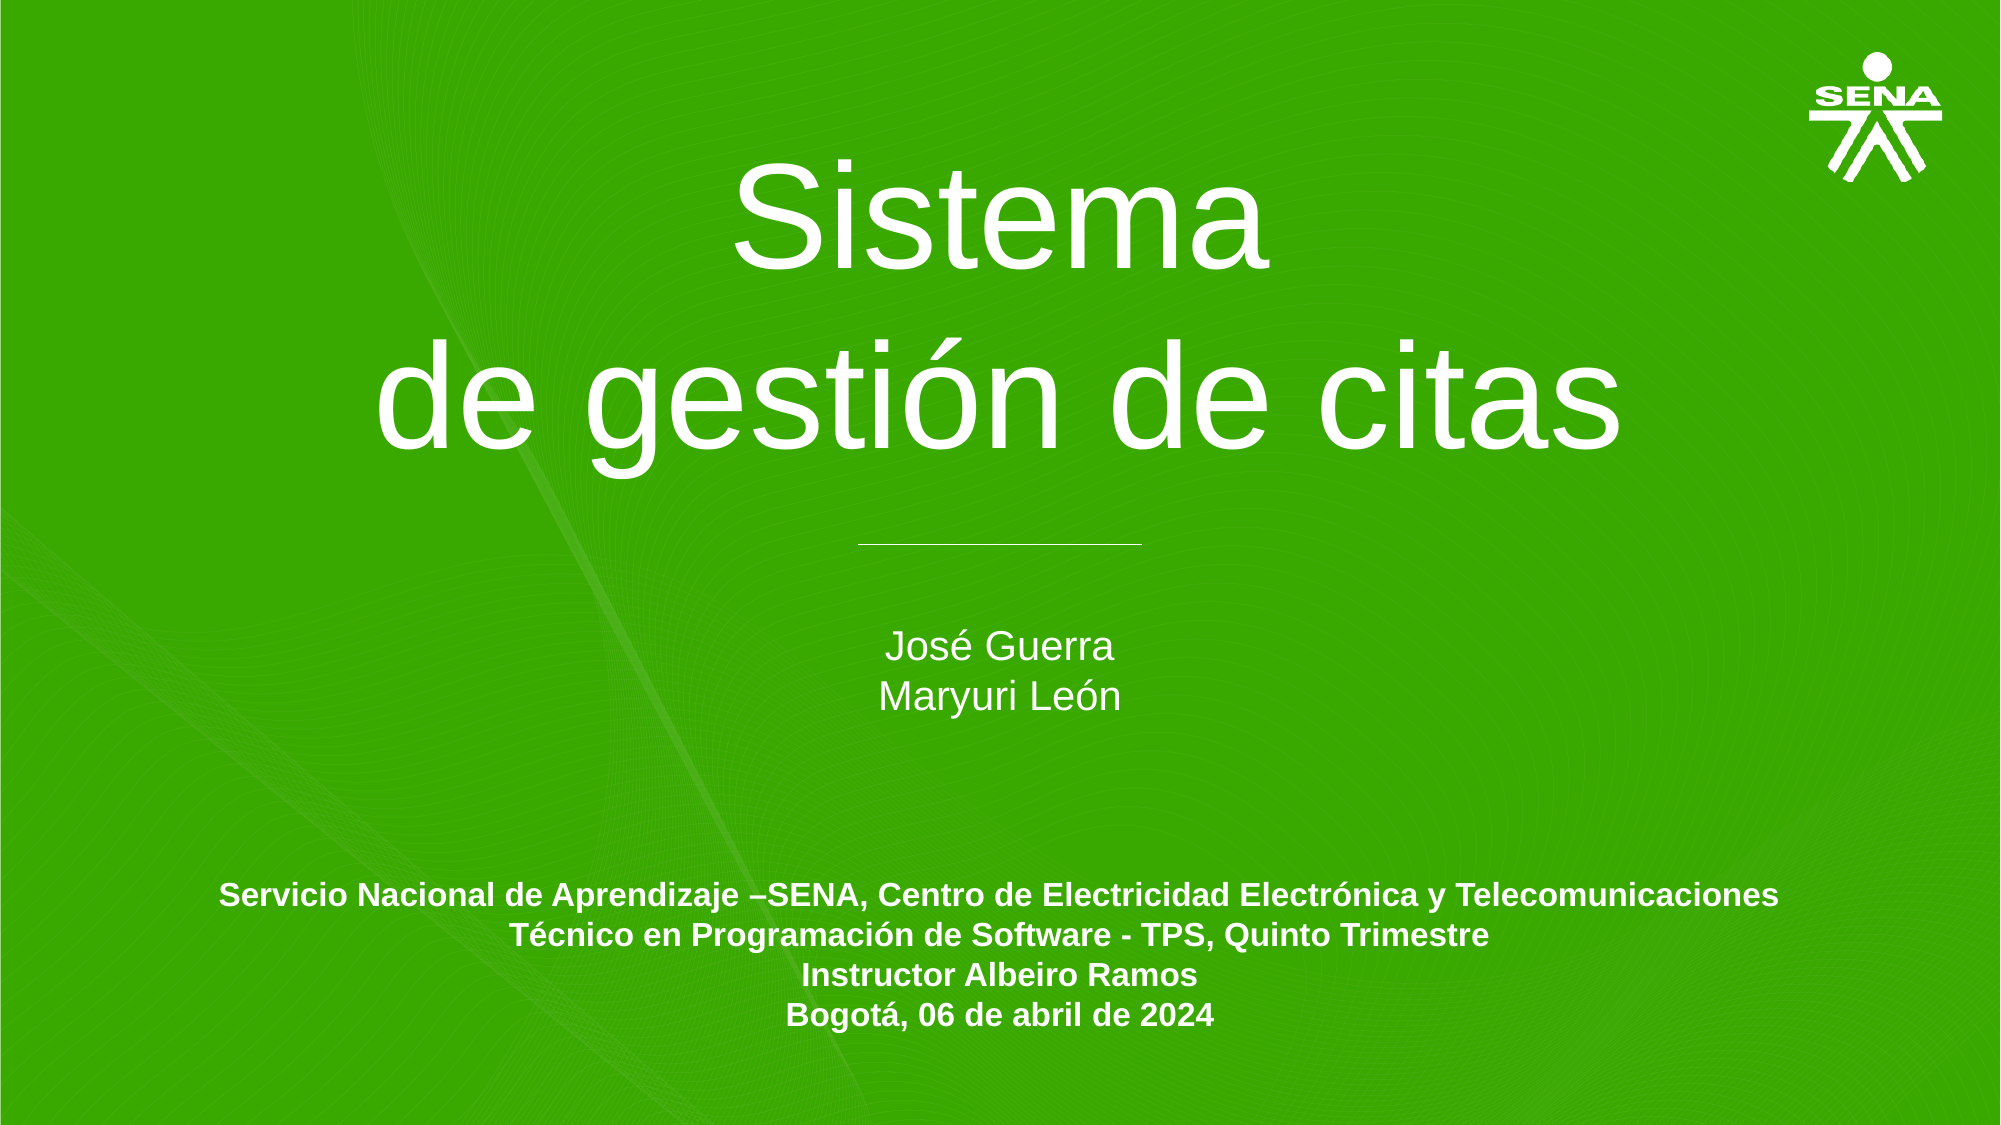

Sistema
 de gestión de citas
José Guerra
Maryuri León
Servicio Nacional de Aprendizaje –SENA, Centro de Electricidad Electrónica y Telecomunicaciones
Técnico en Programación de Software - TPS, Quinto Trimestre
Instructor Albeiro Ramos
Bogotá, 06 de abril de 2024